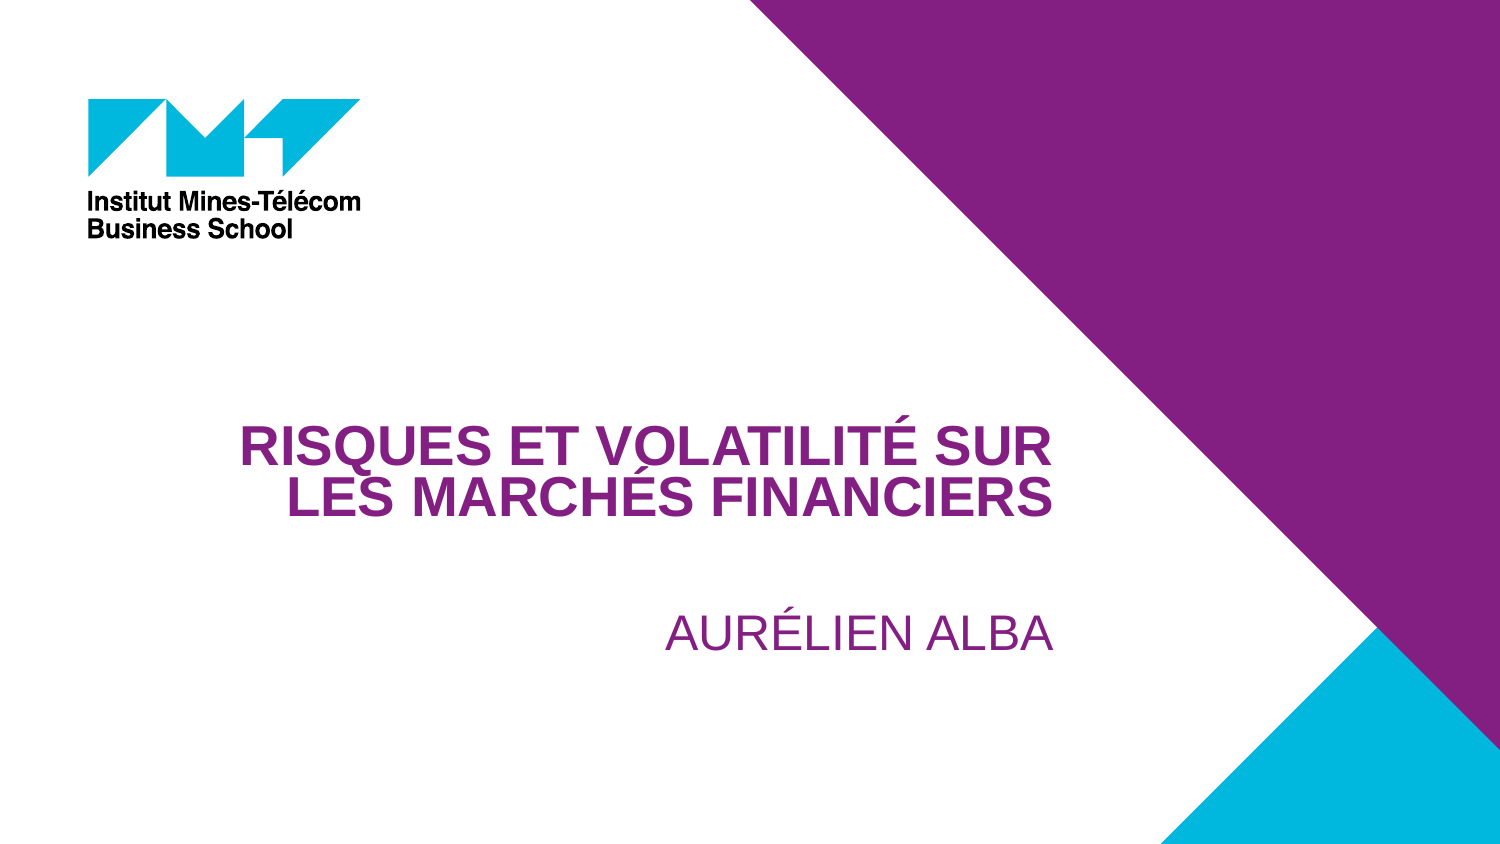

# Risques et volatilité sur les marchés financiers Aurélien ALBA